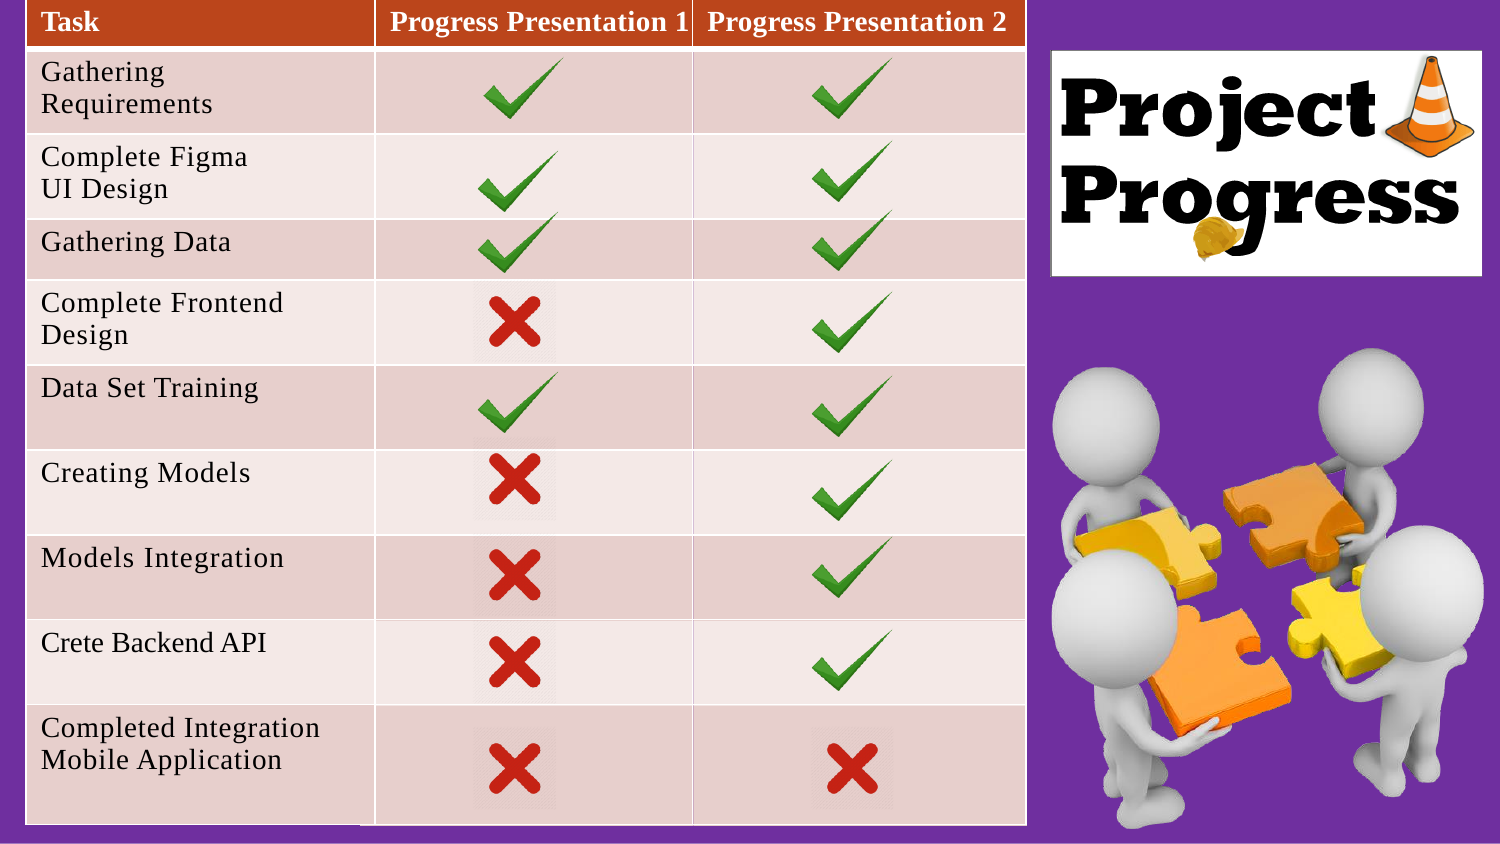

| Task | Progress Presentation 1 | Progress Presentation 2 |
| --- | --- | --- |
| Gathering Requirements |  |  |
| Complete Figma UI Design |  |  |
| Gathering Data |  |  |
| Complete Frontend Design |  |  |
| Data Set Training |  |  |
| Creating Models |  |  |
| Models Integration |  |  |
| Crete Backend API |  |  |
| Completed Integration Mobile Application |  |  |